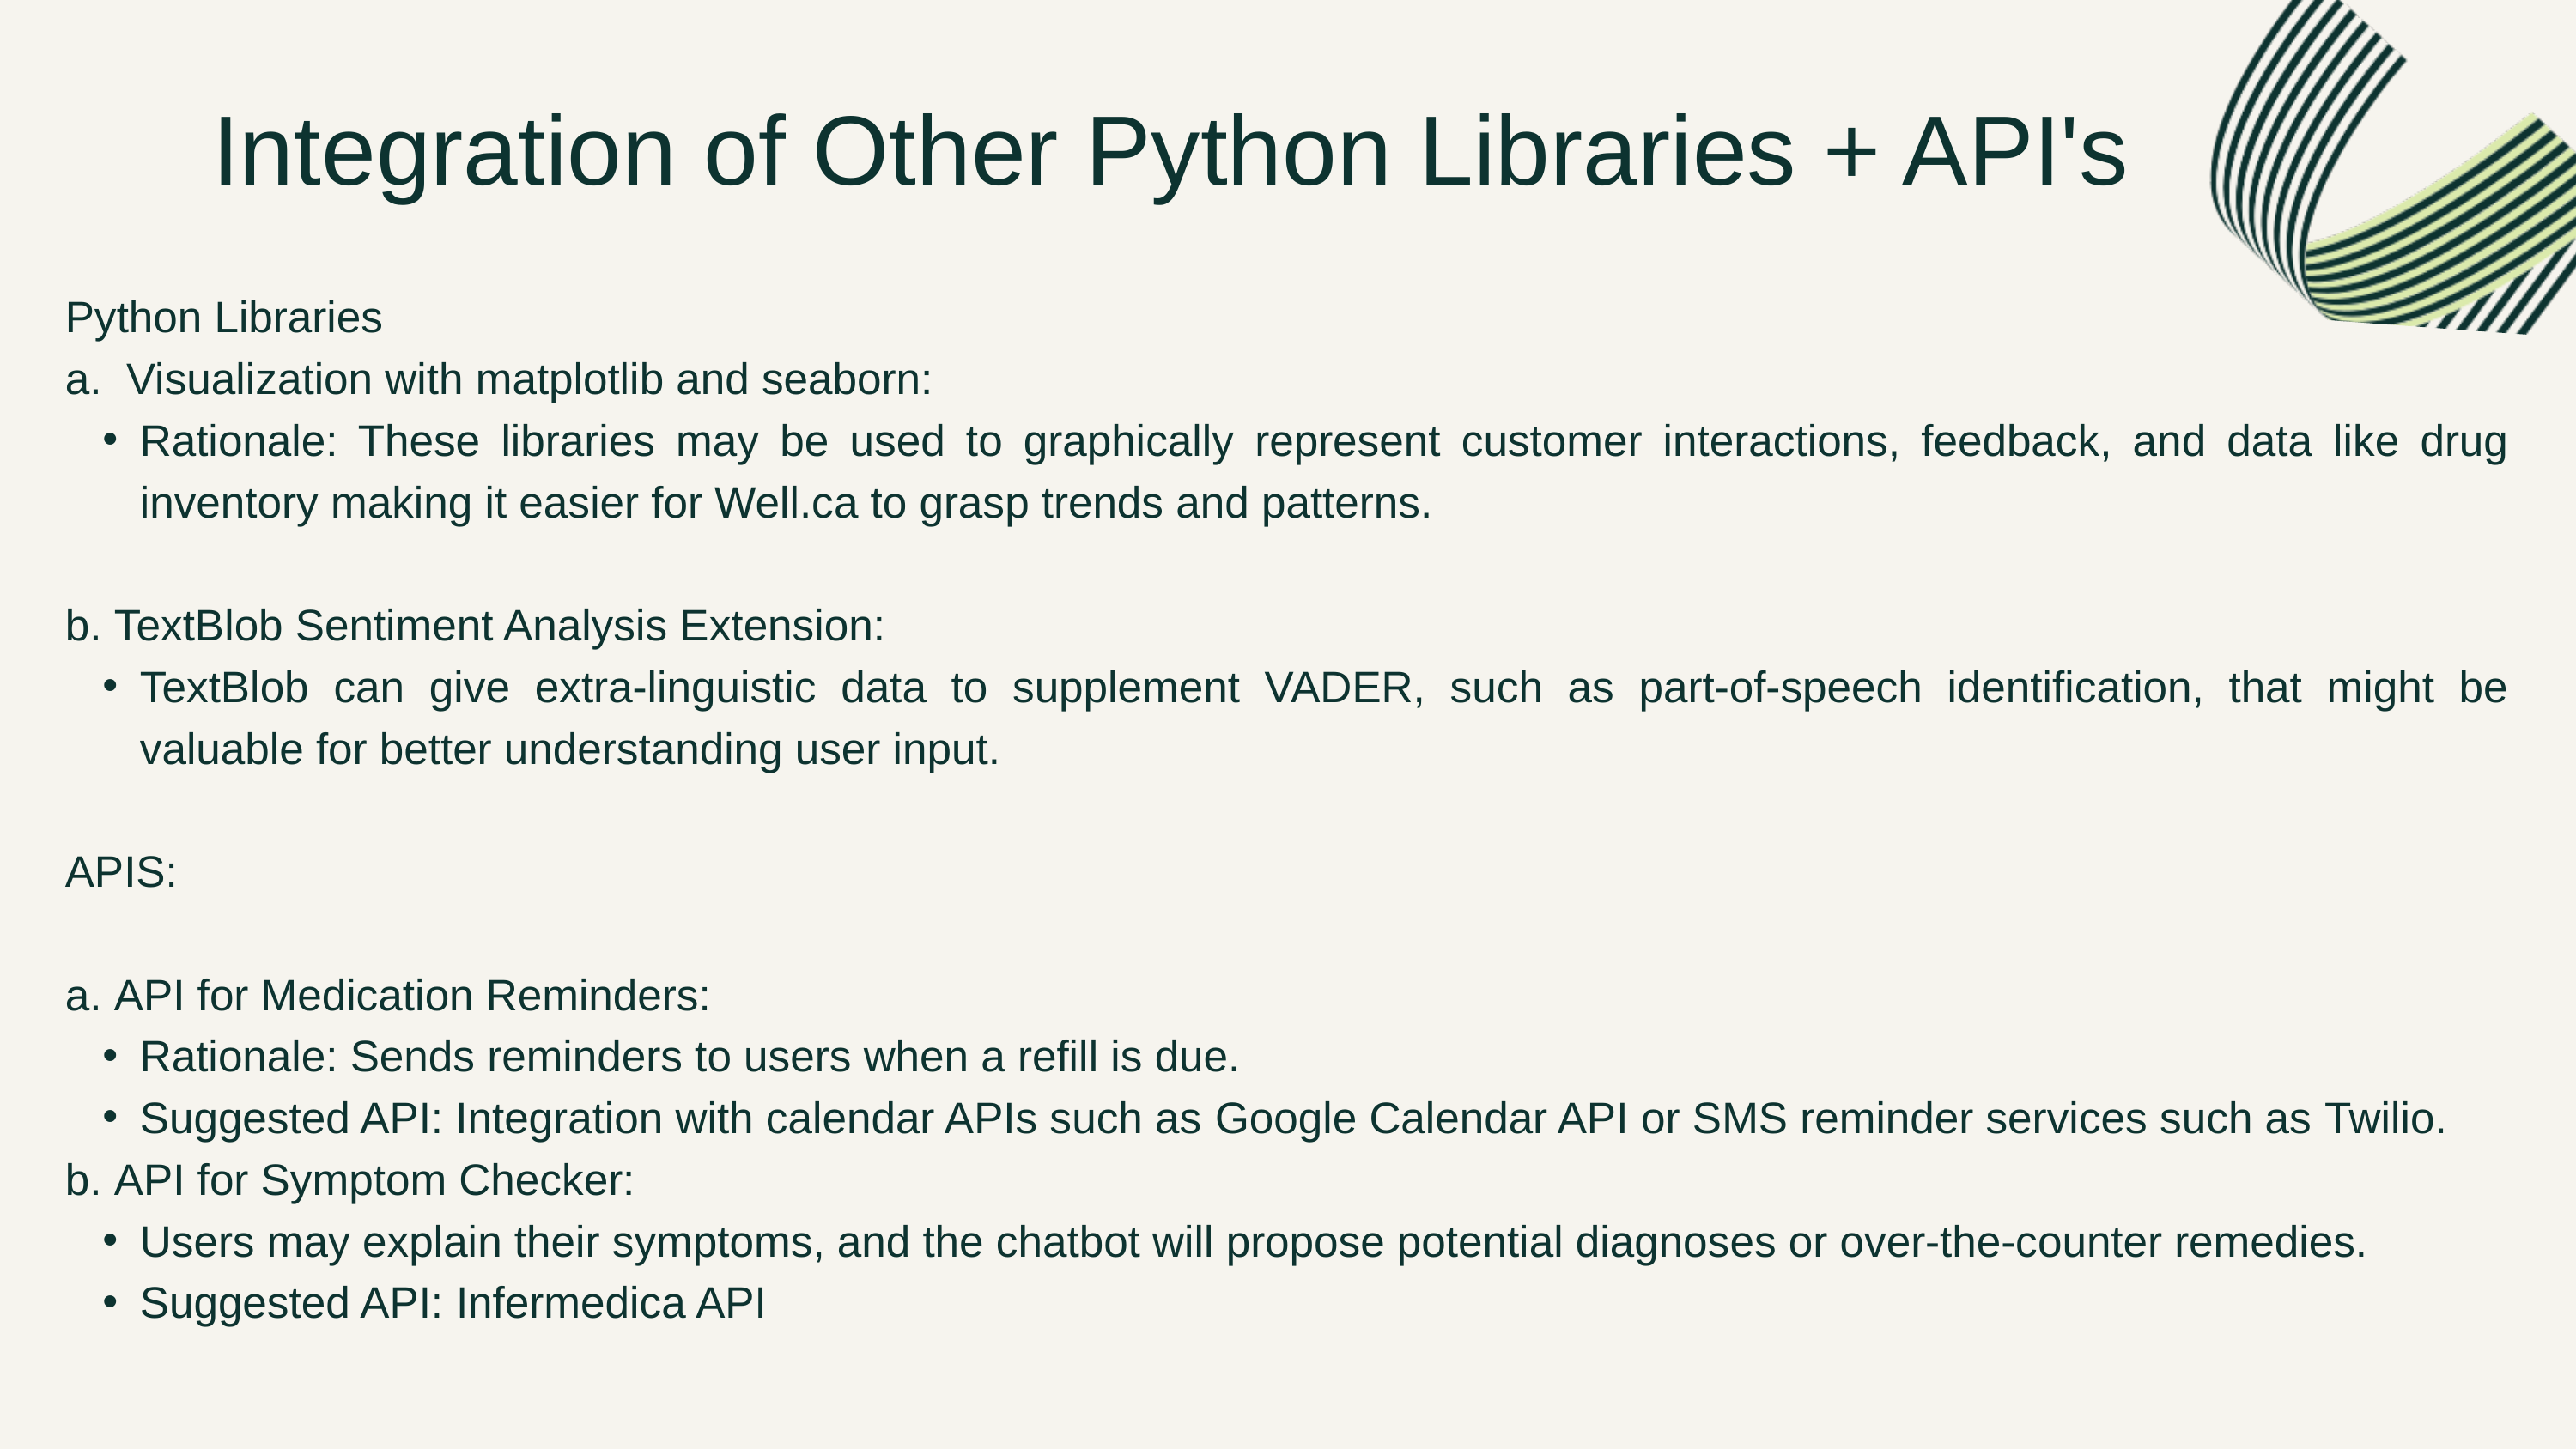

Integration of Other Python Libraries + API's
Python Libraries
a.  Visualization with matplotlib and seaborn:
Rationale: These libraries may be used to graphically represent customer interactions, feedback, and data like drug inventory making it easier for Well.ca to grasp trends and patterns.

b. TextBlob Sentiment Analysis Extension:
TextBlob can give extra-linguistic data to supplement VADER, such as part-of-speech identification, that might be valuable for better understanding user input.

APIS:

a. API for Medication Reminders:
Rationale: Sends reminders to users when a refill is due.
Suggested API: Integration with calendar APIs such as Google Calendar API or SMS reminder services such as Twilio.
b. API for Symptom Checker:
Users may explain their symptoms, and the chatbot will propose potential diagnoses or over-the-counter remedies.
Suggested API: Infermedica API